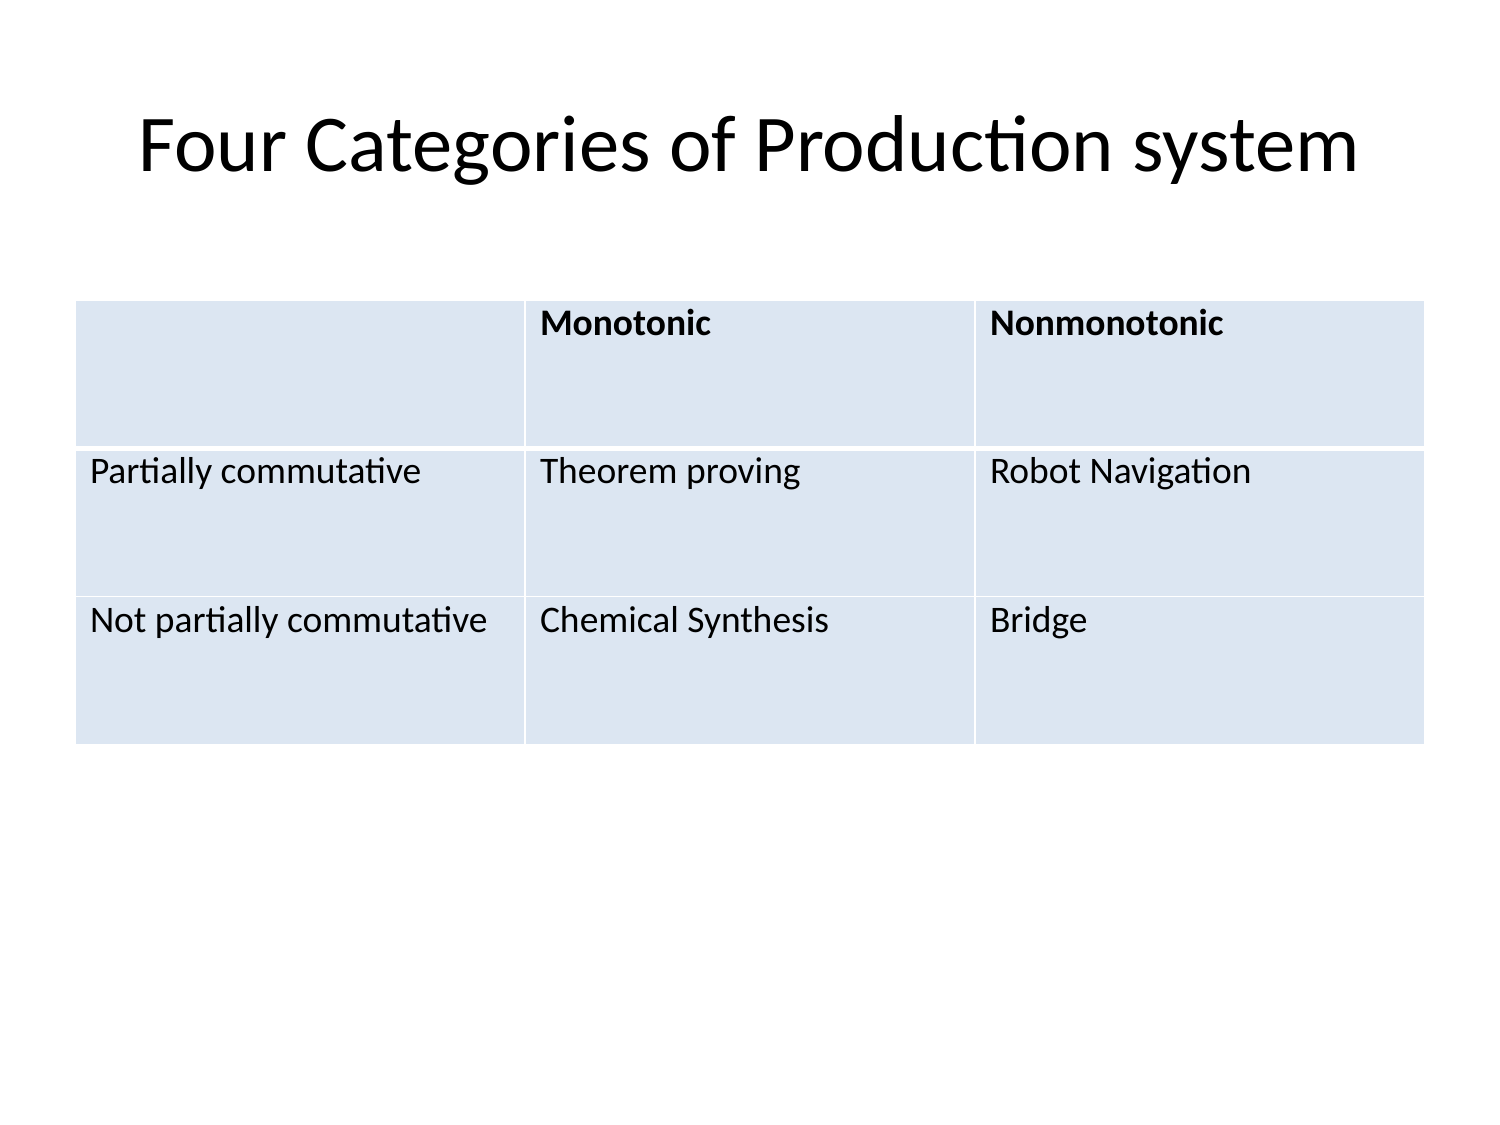

# Four Categories of Production system
|  | Monotonic | Nonmonotonic |
| --- | --- | --- |
| Partially commutative | Theorem proving | Robot Navigation |
| Not partially commutative | Chemical Synthesis | Bridge |